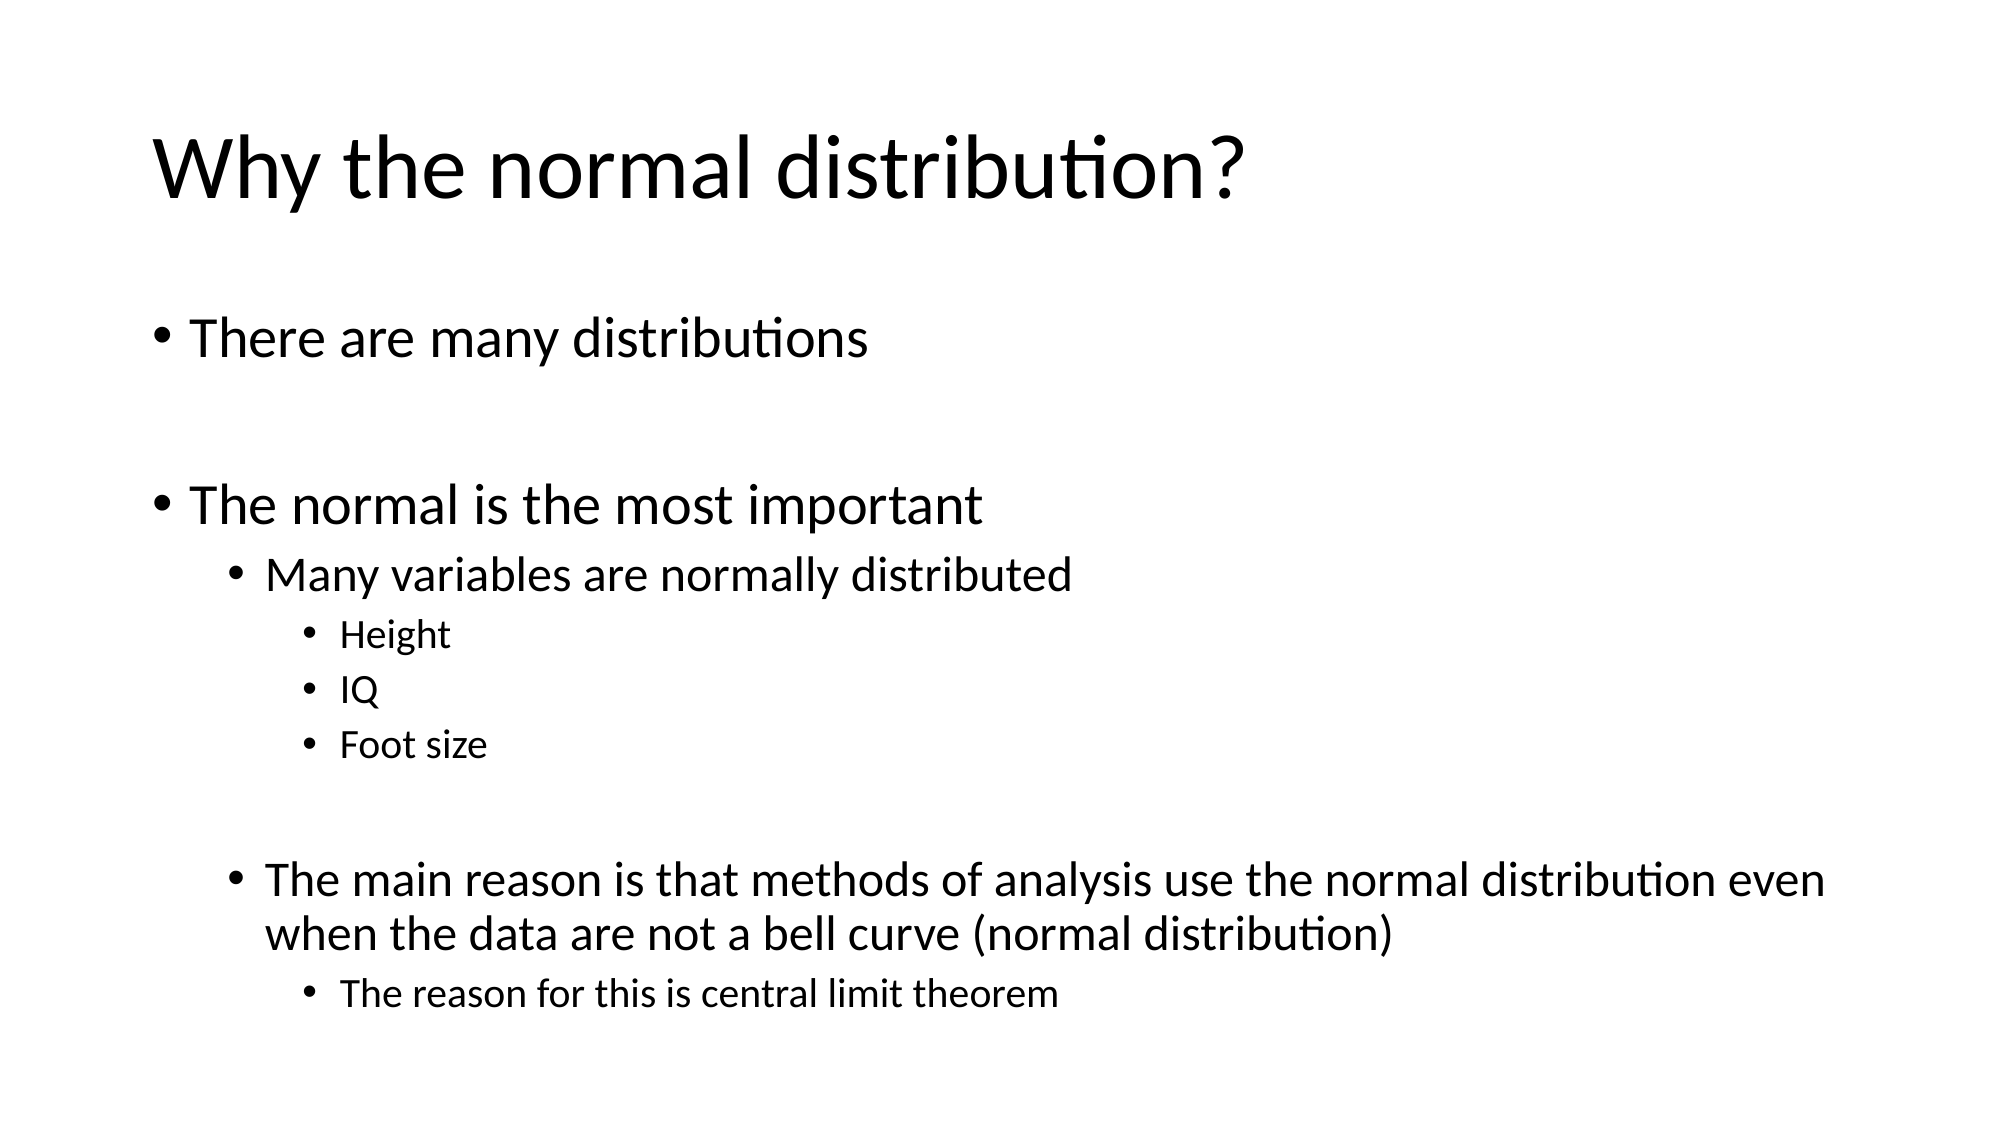

# Why the normal distribution?
There are many distributions

The normal is the most important
Many variables are normally distributed
Height
IQ
Foot size

The main reason is that methods of analysis use the normal distribution even when the data are not a bell curve (normal distribution)
The reason for this is central limit theorem